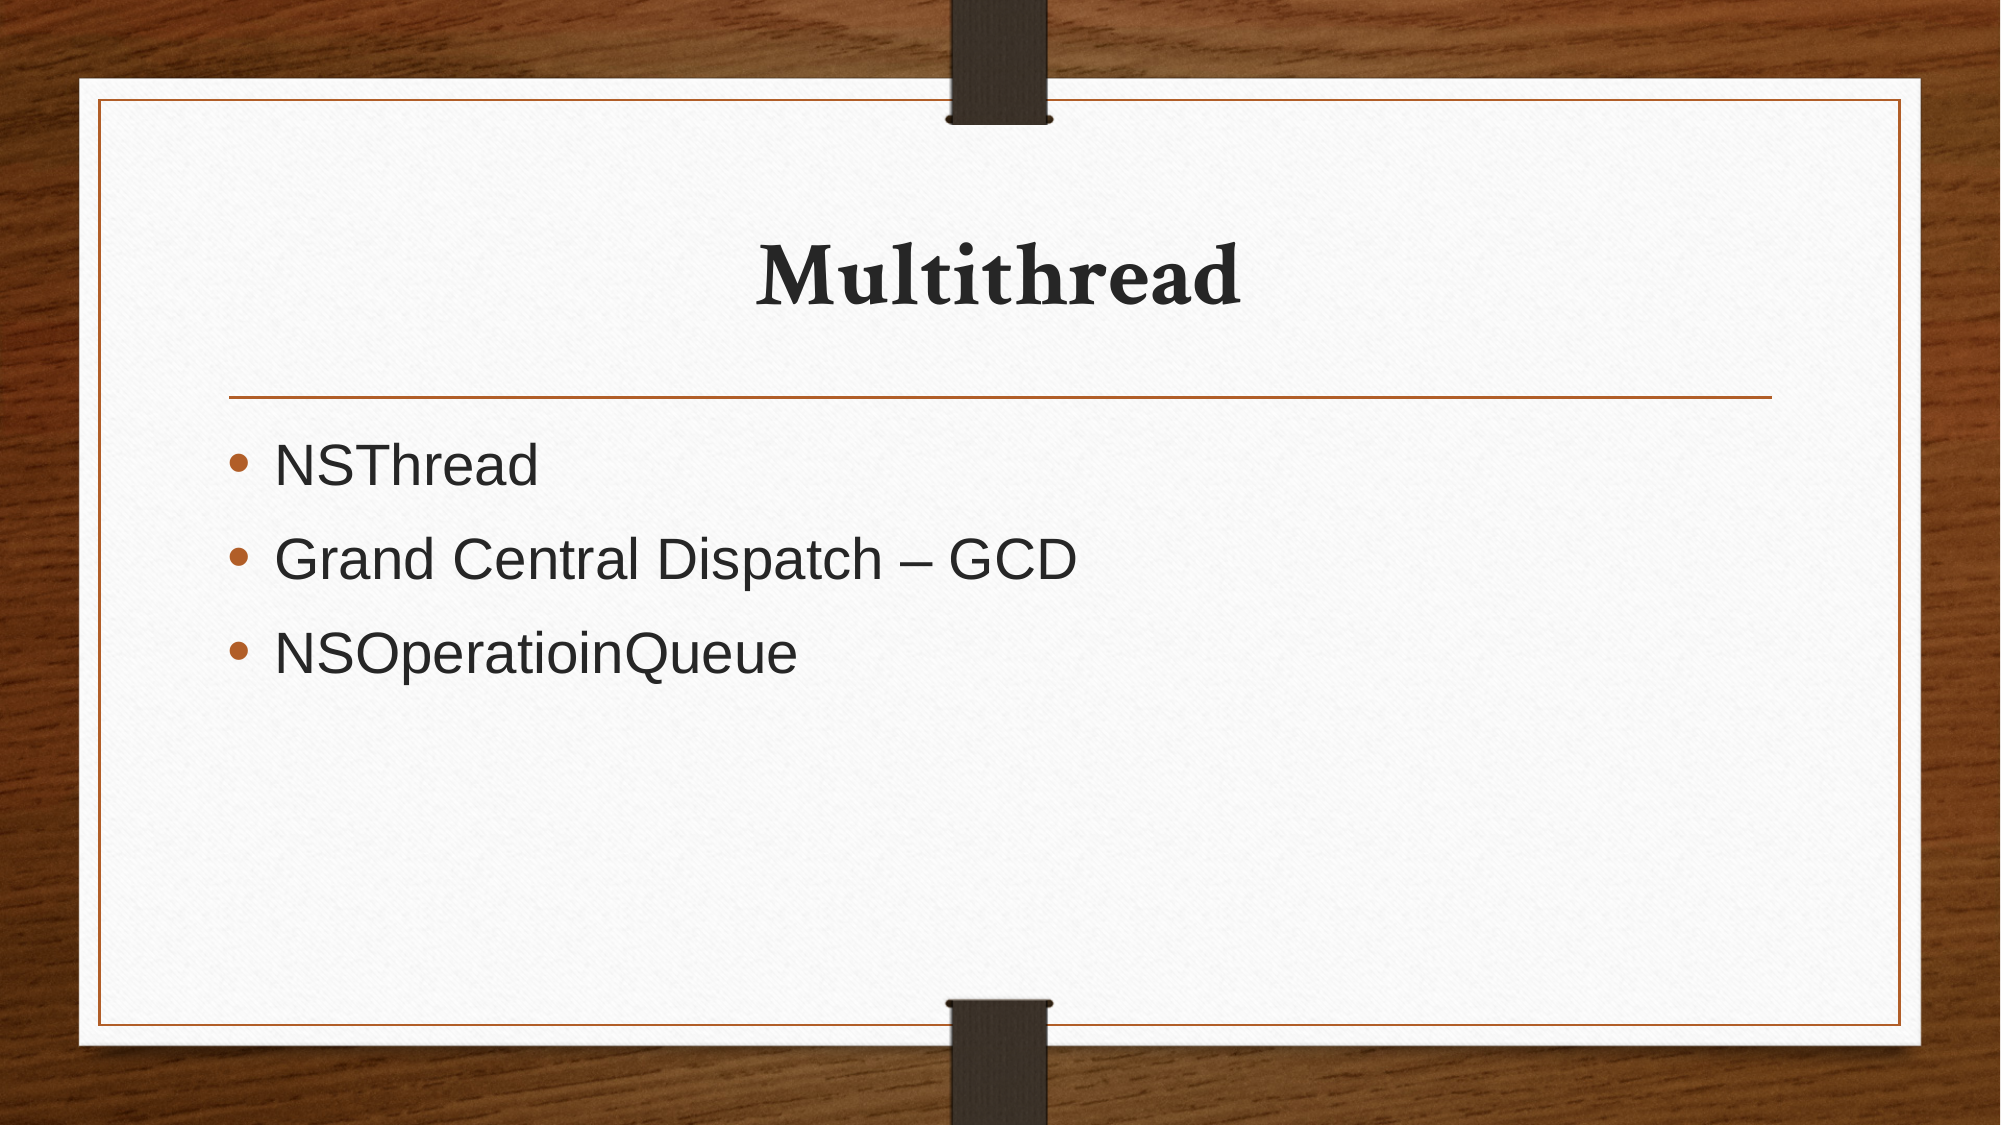

# Multithread
NSThread
Grand Central Dispatch – GCD
NSOperatioinQueue